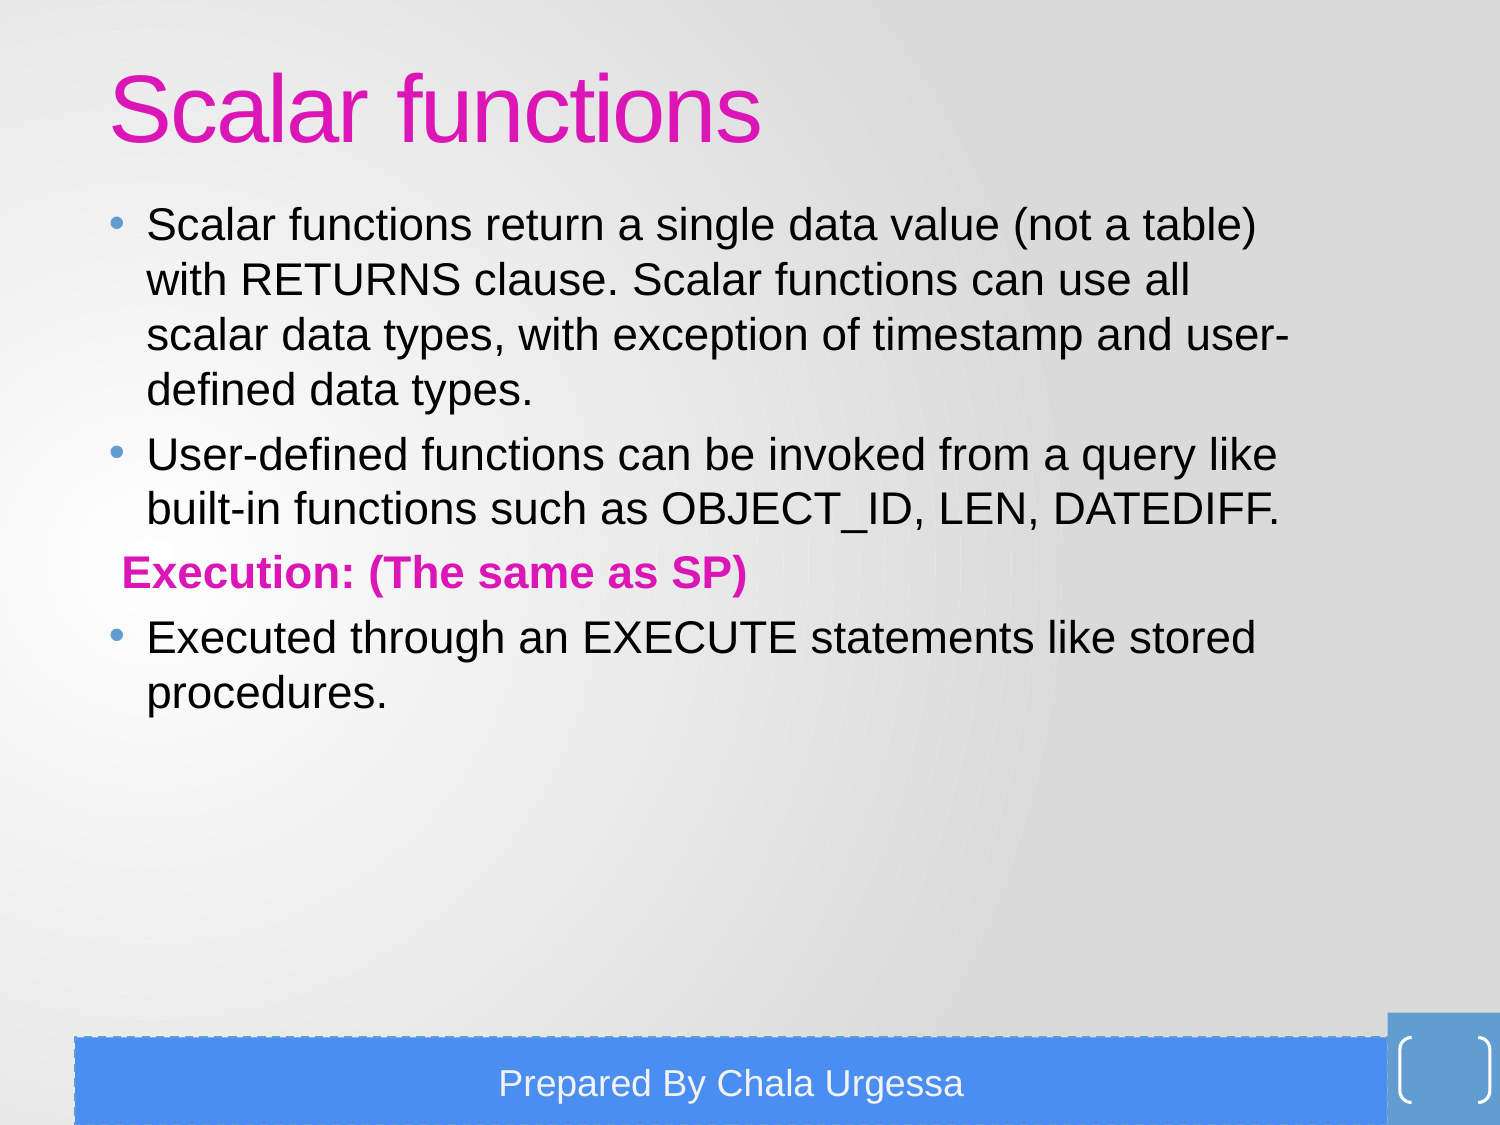

# Scalar functions
Scalar functions return a single data value (not a table) with RETURNS clause. Scalar functions can use all scalar data types, with exception of timestamp and user-defined data types.
User-defined functions can be invoked from a query like built‑in functions such as OBJECT_ID, LEN, DATEDIFF.
 Execution: (The same as SP)
Executed through an EXECUTE statements like stored procedures.

76